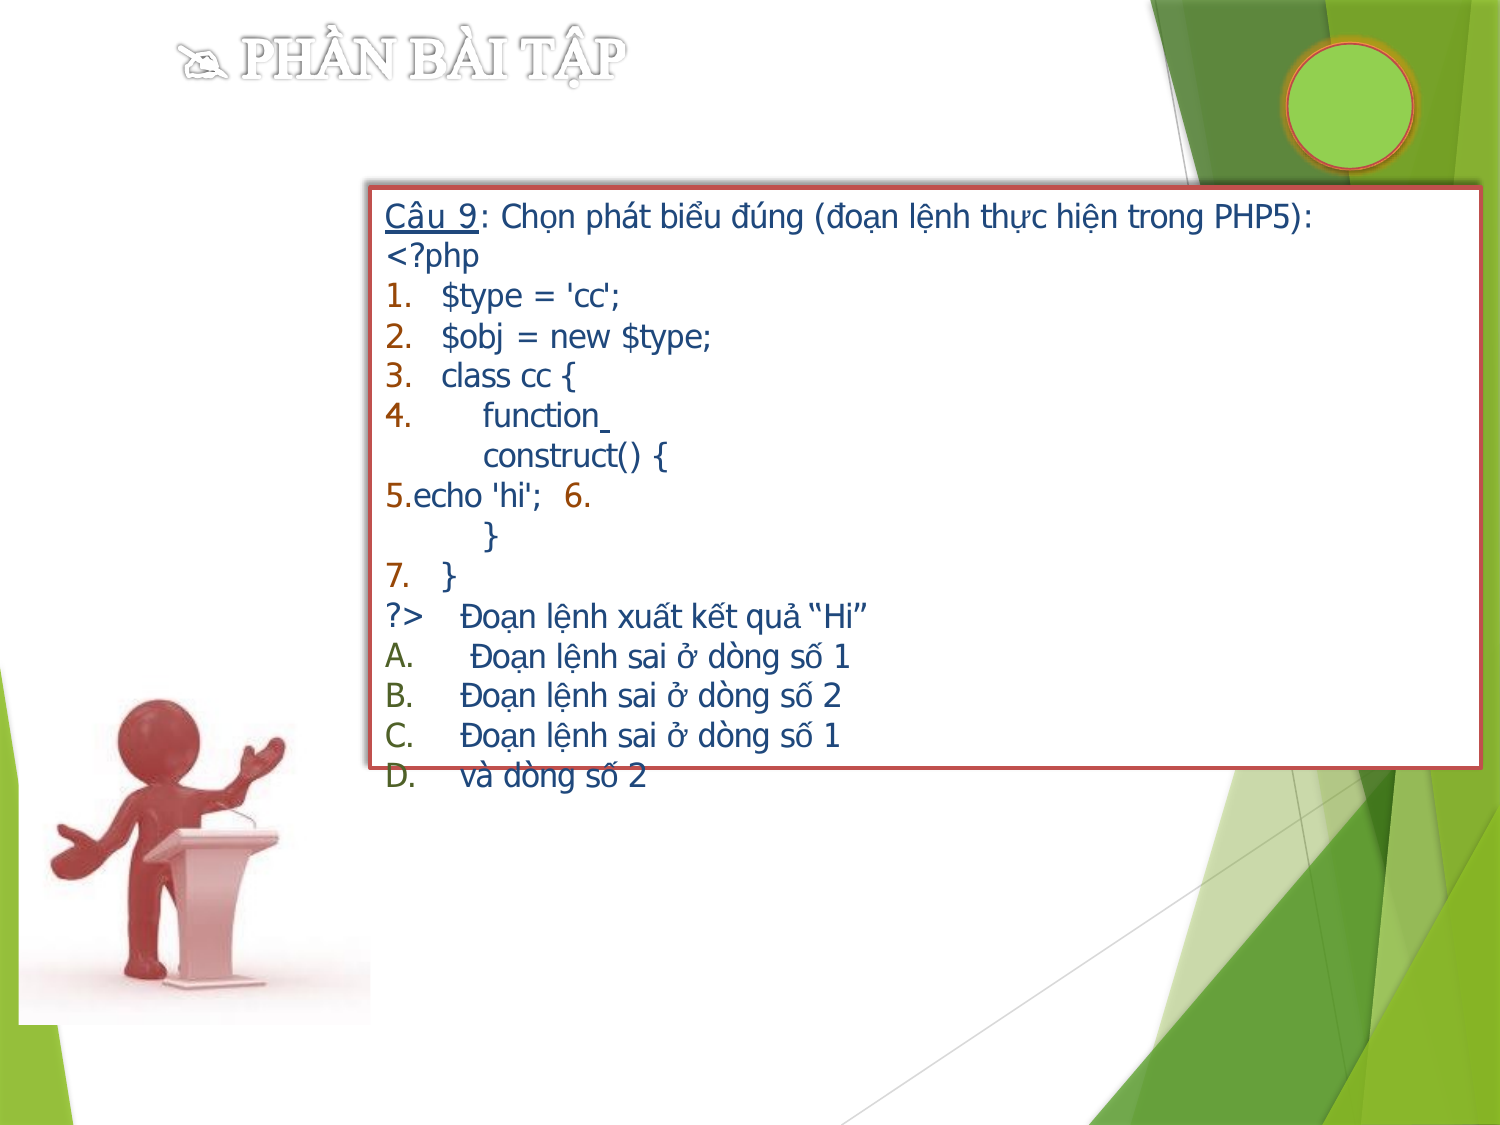

Câu 9: Chọn phát biểu đúng (đoạn lệnh thực hiện trong PHP5):
<?php
1.	$type = 'cc';
$obj = new $type;
class cc {
function 	construct() {
echo 'hi';  6.	}
7.	}
?>
A.
B.
C.
D.
Đoạn lệnh xuất kết quả “Hi”  Đoạn lệnh sai ở dòng số 1  Đoạn lệnh sai ở dòng số 2
Đoạn lệnh sai ở dòng số 1 và dòng số 2